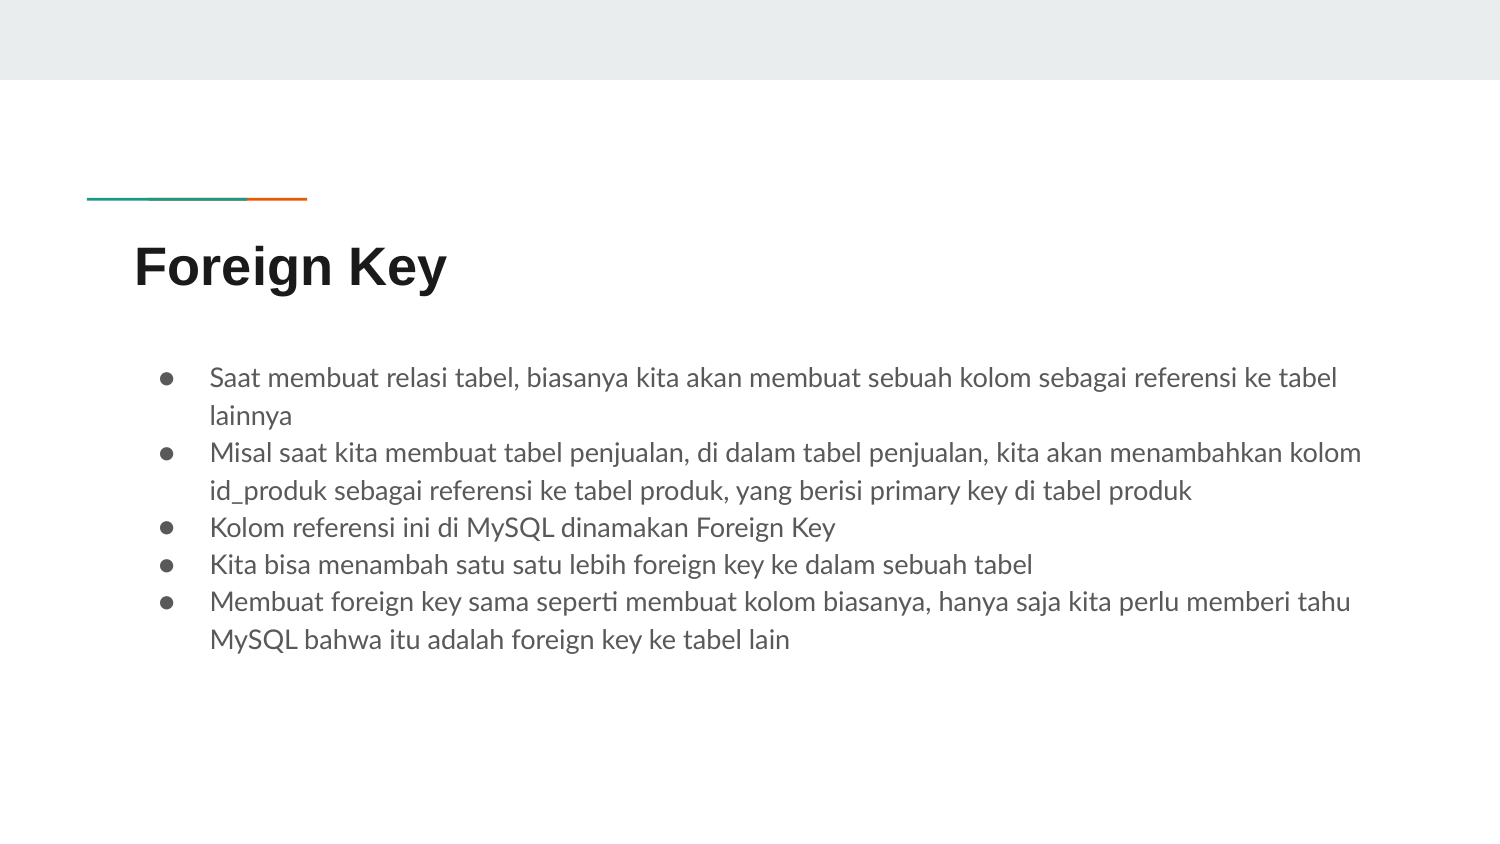

# Foreign Key
Saat membuat relasi tabel, biasanya kita akan membuat sebuah kolom sebagai referensi ke tabel lainnya
Misal saat kita membuat tabel penjualan, di dalam tabel penjualan, kita akan menambahkan kolom id_produk sebagai referensi ke tabel produk, yang berisi primary key di tabel produk
Kolom referensi ini di MySQL dinamakan Foreign Key
Kita bisa menambah satu satu lebih foreign key ke dalam sebuah tabel
Membuat foreign key sama seperti membuat kolom biasanya, hanya saja kita perlu memberi tahu MySQL bahwa itu adalah foreign key ke tabel lain